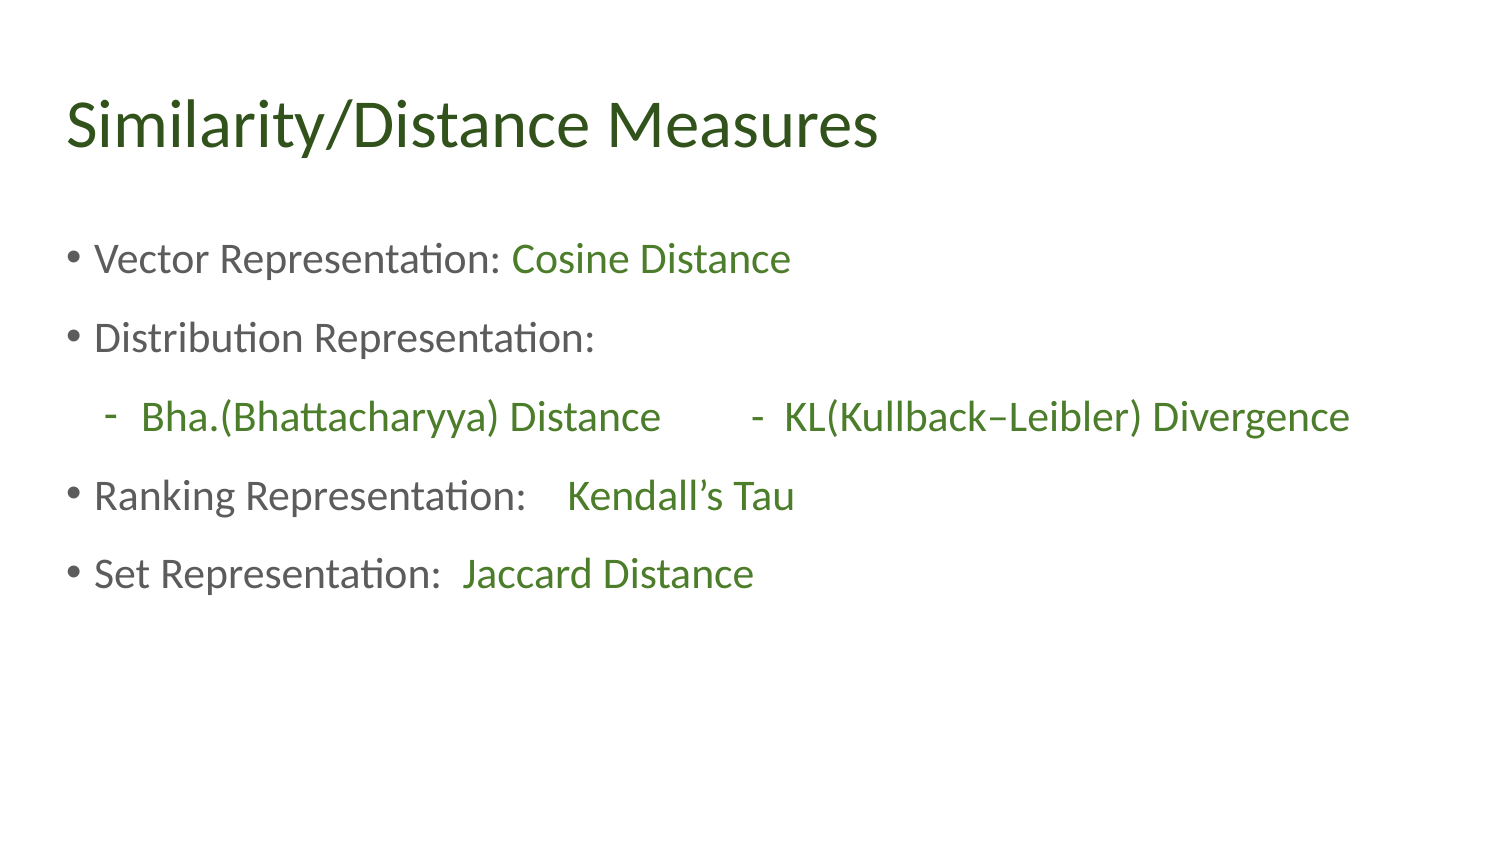

# Similarity/Distance Measures
Vector Representation: Cosine Distance
Distribution Representation:
Bha.(Bhattacharyya) Distance         -  KL(Kullback–Leibler) Divergence
Ranking Representation:    Kendall’s Tau
Set Representation:  Jaccard Distance